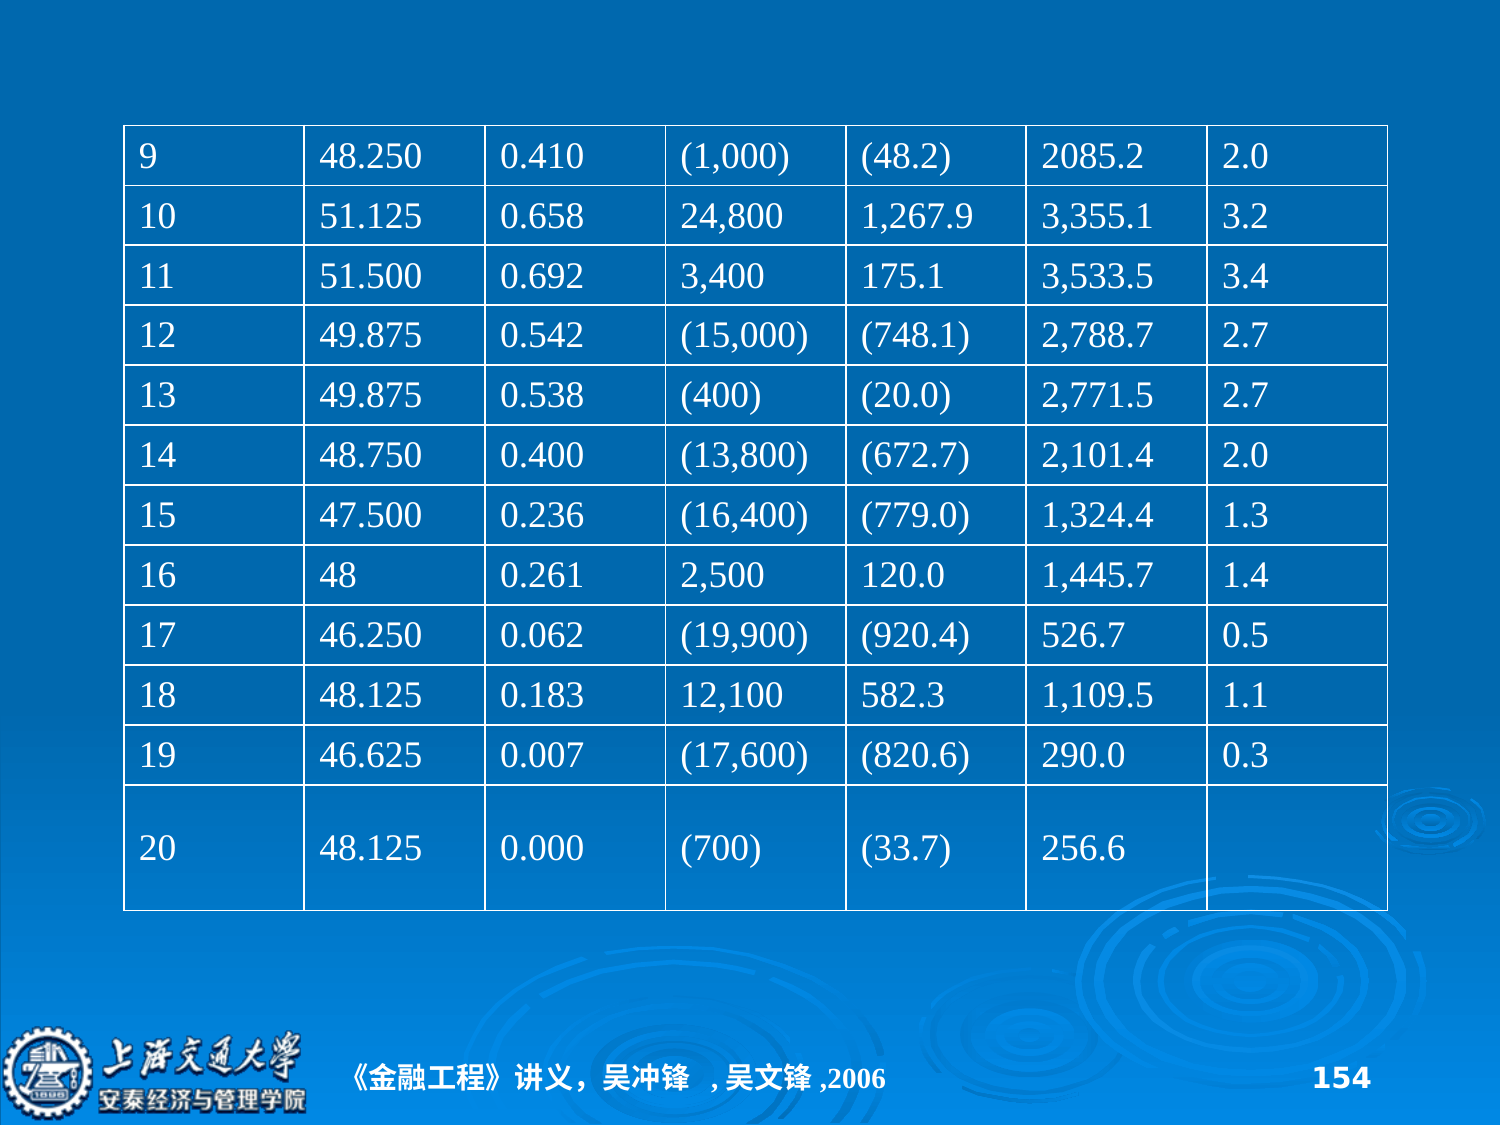

| 9 | 48.250 | 0.410 | (1,000) | (48.2) | 2085.2 | 2.0 |
| --- | --- | --- | --- | --- | --- | --- |
| 10 | 51.125 | 0.658 | 24,800 | 1,267.9 | 3,355.1 | 3.2 |
| 11 | 51.500 | 0.692 | 3,400 | 175.1 | 3,533.5 | 3.4 |
| 12 | 49.875 | 0.542 | (15,000) | (748.1) | 2,788.7 | 2.7 |
| 13 | 49.875 | 0.538 | (400) | (20.0) | 2,771.5 | 2.7 |
| 14 | 48.750 | 0.400 | (13,800) | (672.7) | 2,101.4 | 2.0 |
| 15 | 47.500 | 0.236 | (16,400) | (779.0) | 1,324.4 | 1.3 |
| 16 | 48 | 0.261 | 2,500 | 120.0 | 1,445.7 | 1.4 |
| 17 | 46.250 | 0.062 | (19,900) | (920.4) | 526.7 | 0.5 |
| 18 | 48.125 | 0.183 | 12,100 | 582.3 | 1,109.5 | 1.1 |
| 19 | 46.625 | 0.007 | (17,600) | (820.6) | 290.0 | 0.3 |
| 20 | 48.125 | 0.000 | (700) | (33.7) | 256.6 |  |